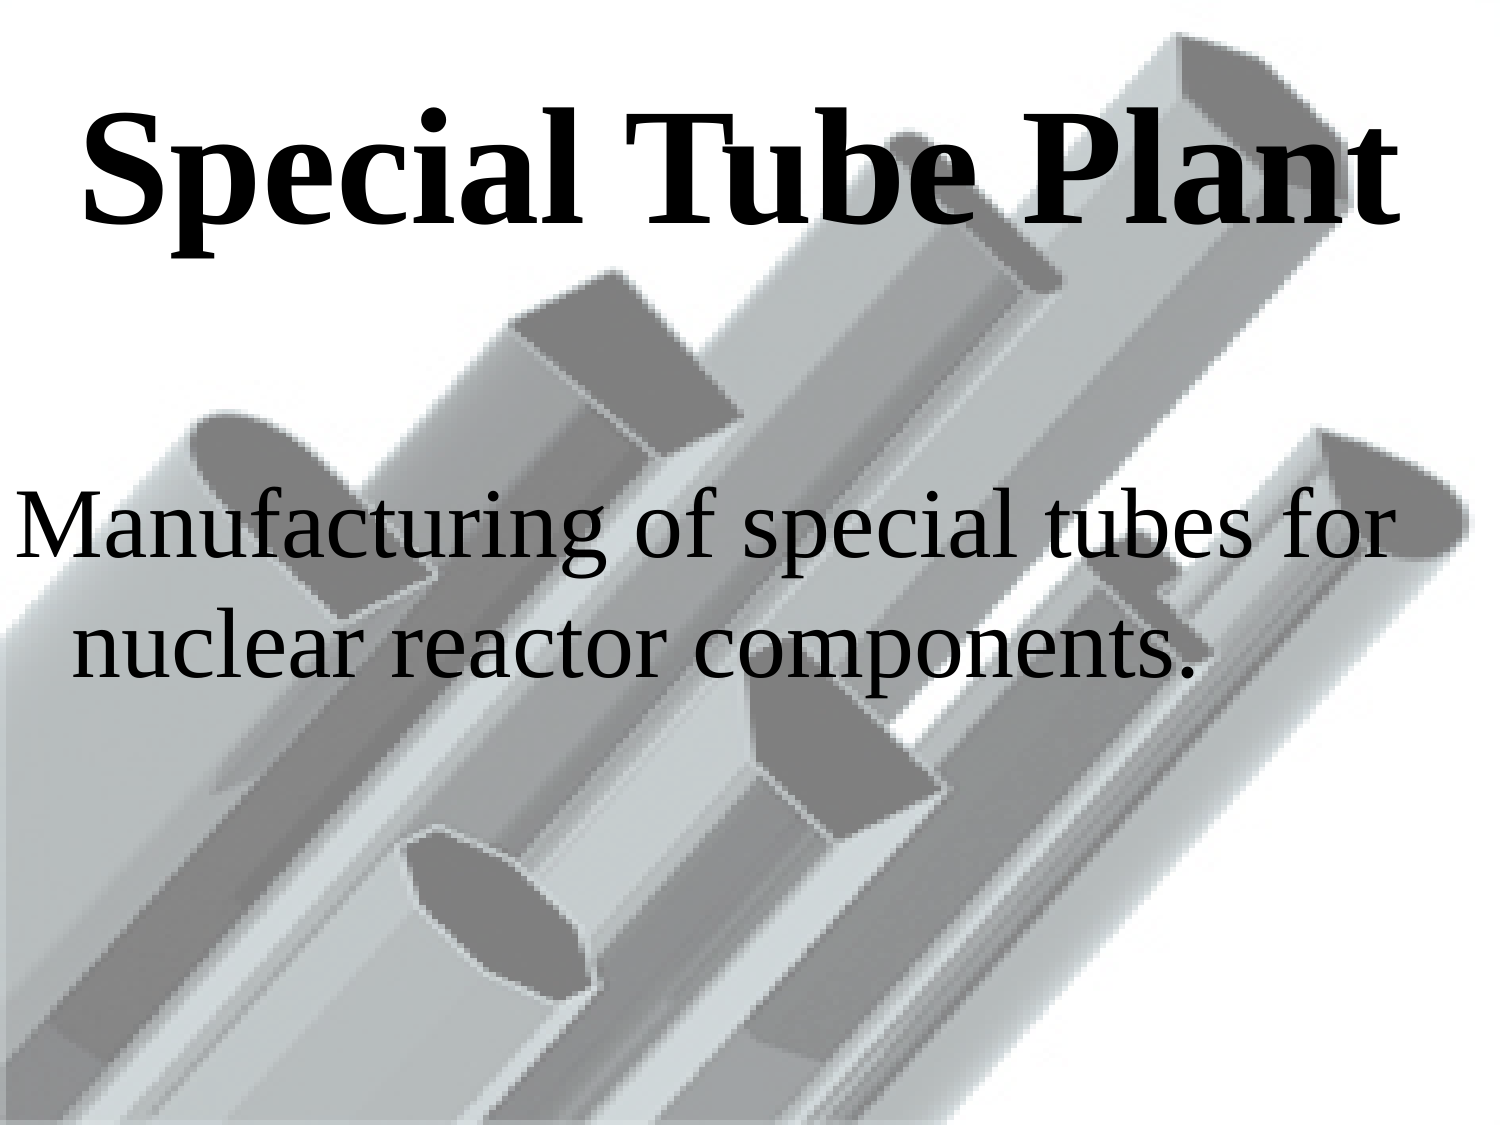

Special Tube Plant
Manufacturing of special tubes for nuclear reactor components.